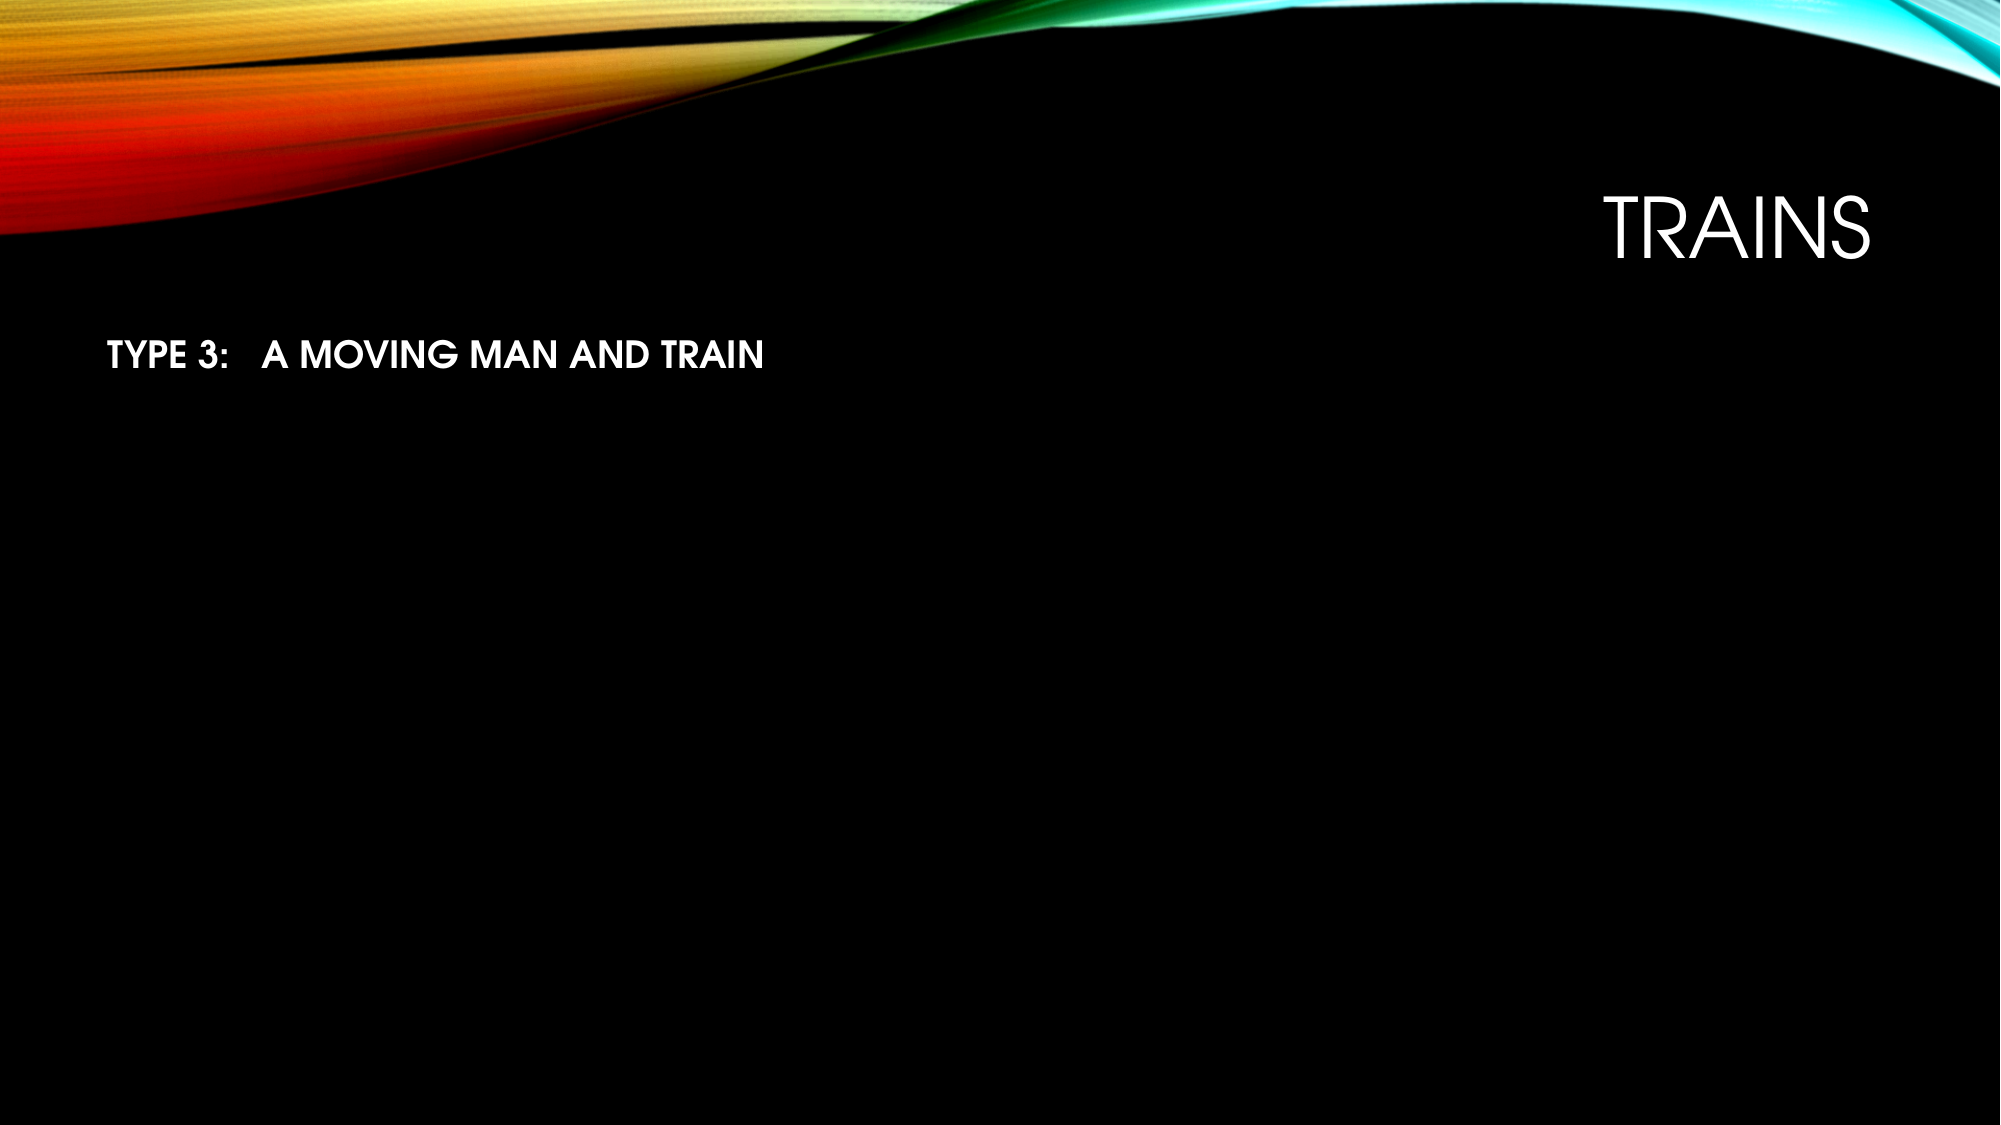

# trains
TYPE 3:   A MOVING MAN AND TRAIN